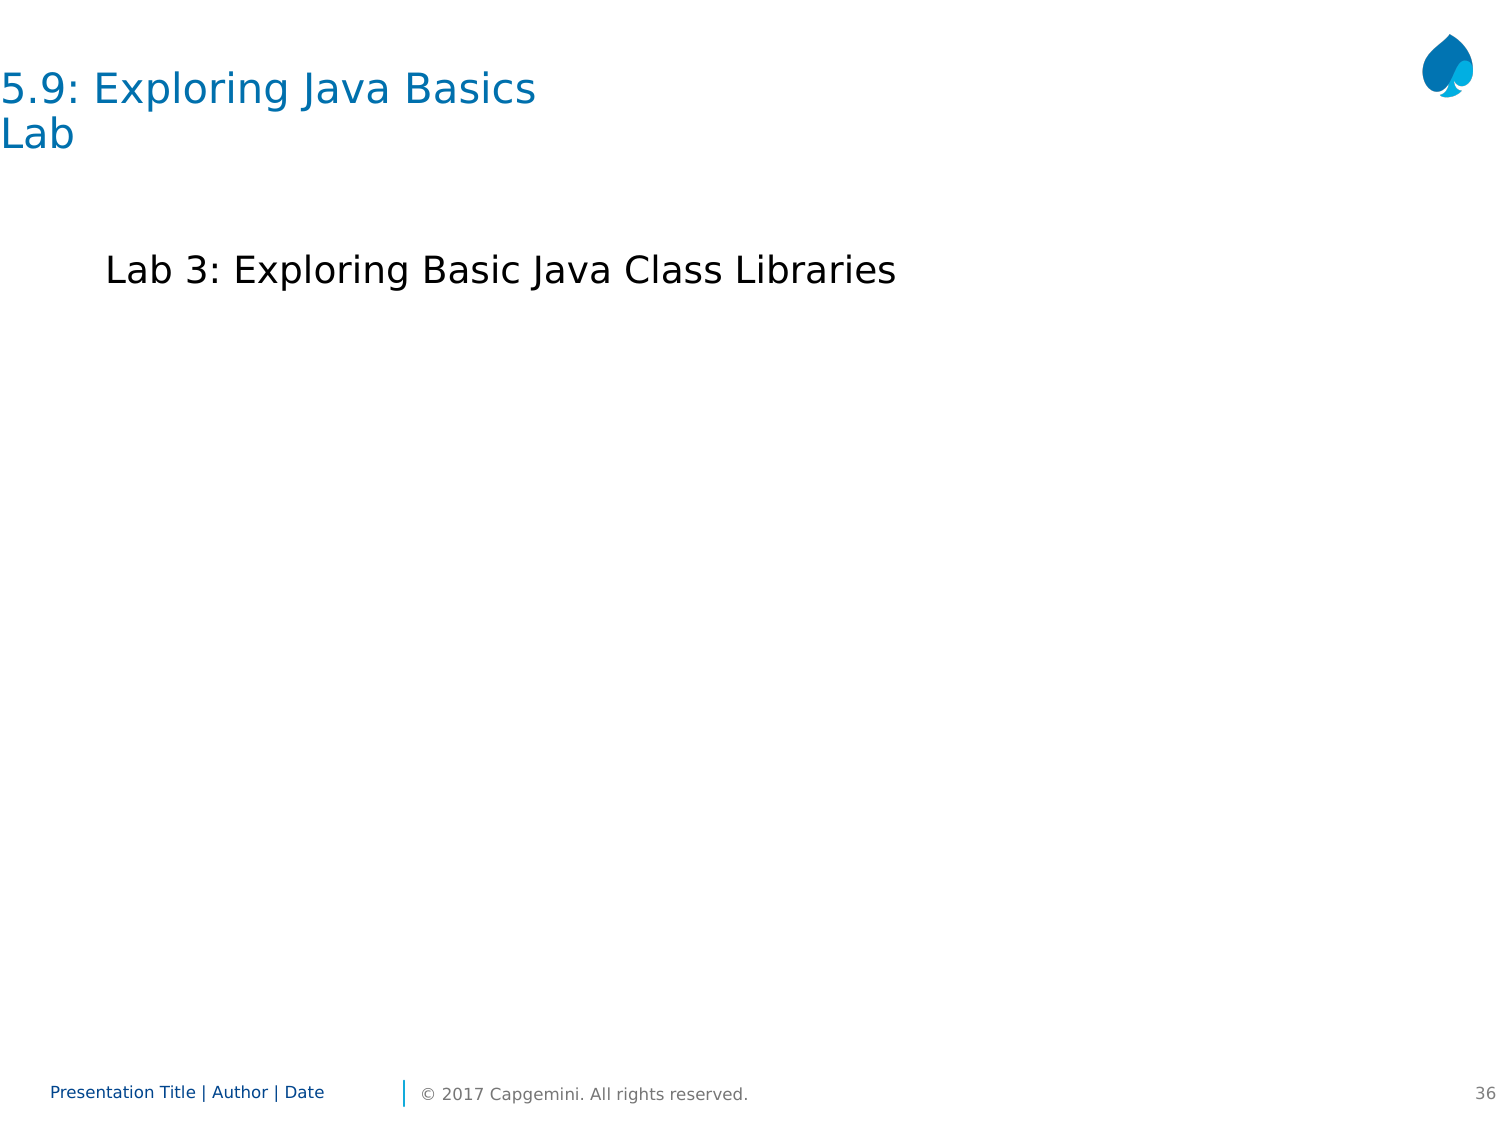

5.9: Exploring Java Basics
Lab
Lab 3: Exploring Basic Java Class Libraries